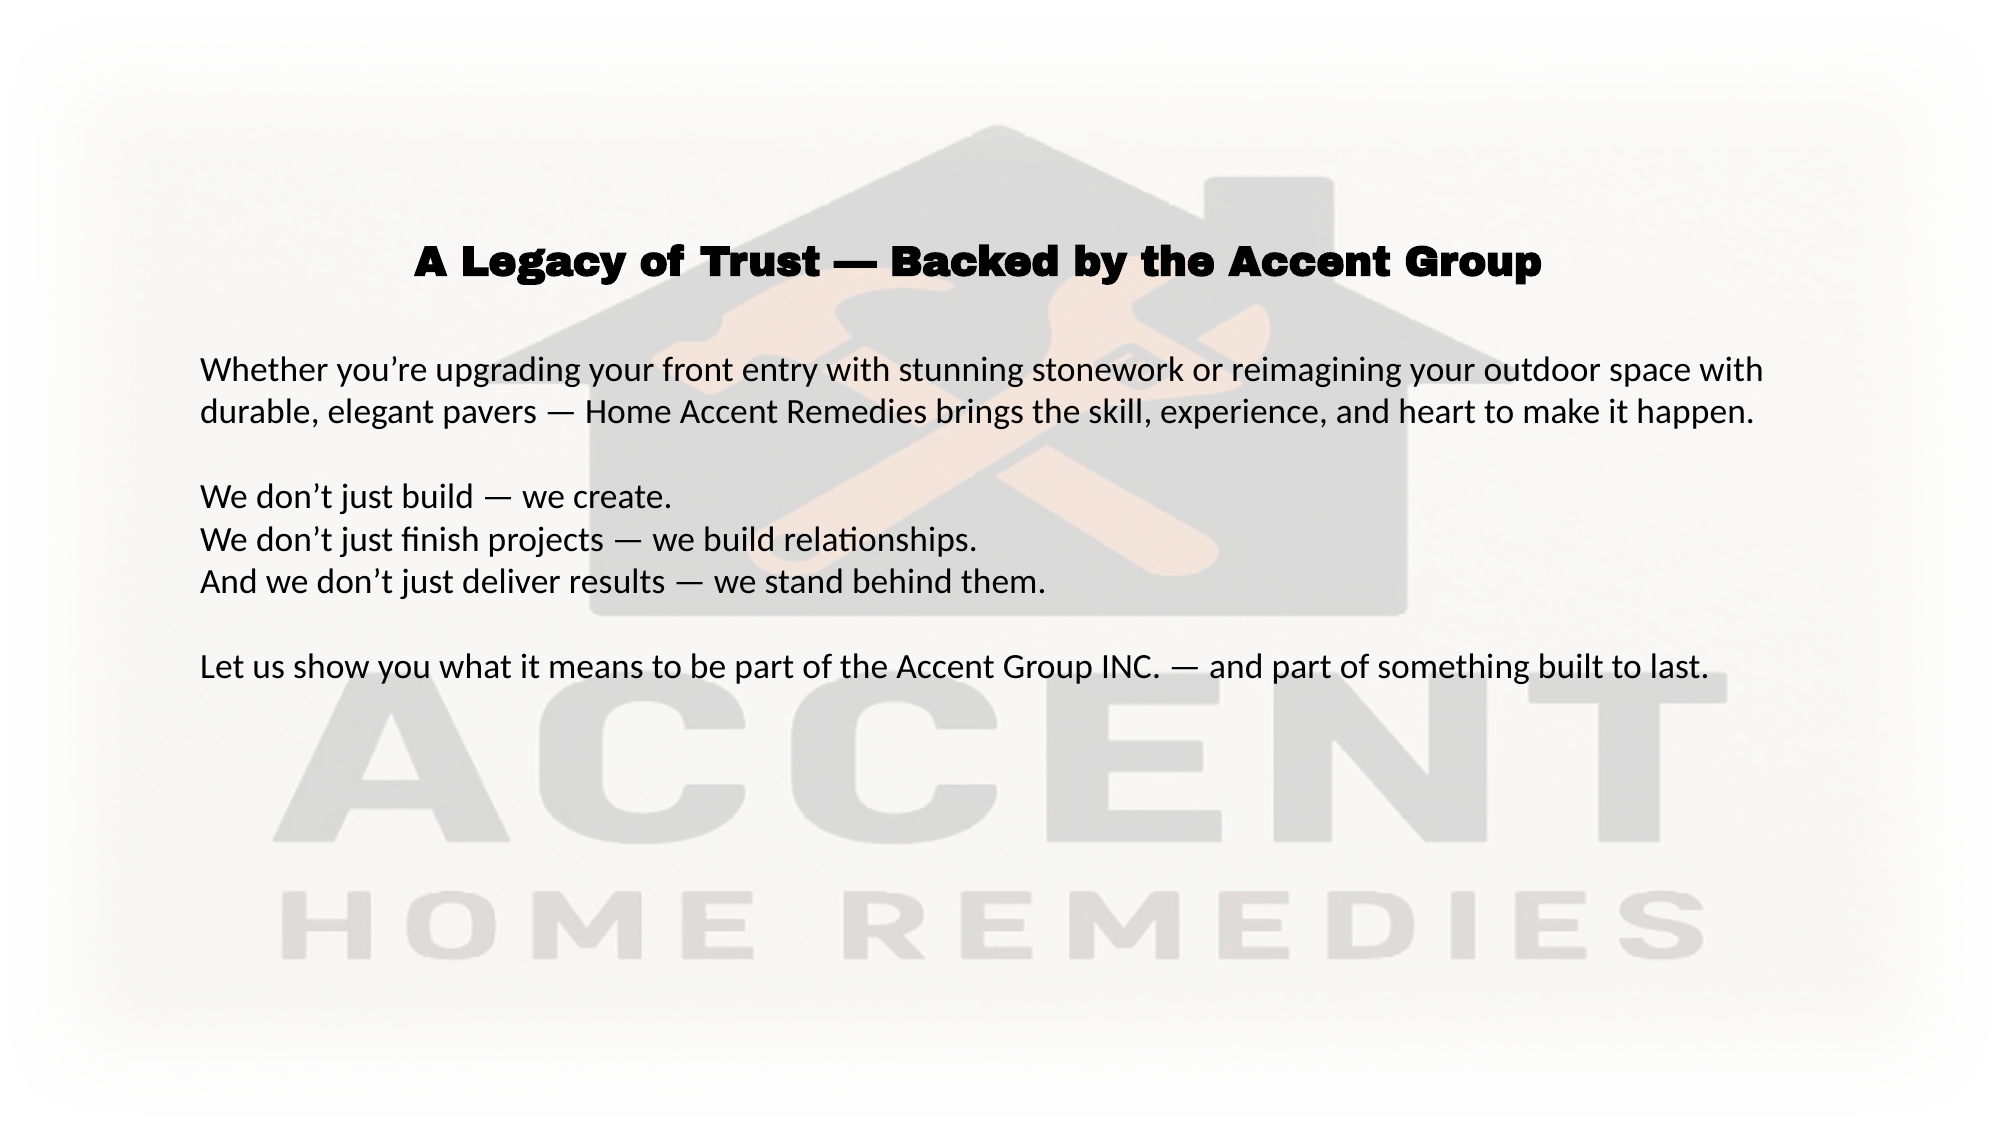

A Legacy of Trust — Backed by the Accent Group
Whether you’re upgrading your front entry with stunning stonework or reimagining your outdoor space with durable, elegant pavers — Home Accent Remedies brings the skill, experience, and heart to make it happen.

We don’t just build — we create.
We don’t just finish projects — we build relationships.
And we don’t just deliver results — we stand behind them.

Let us show you what it means to be part of the Accent Group INC. — and part of something built to last.